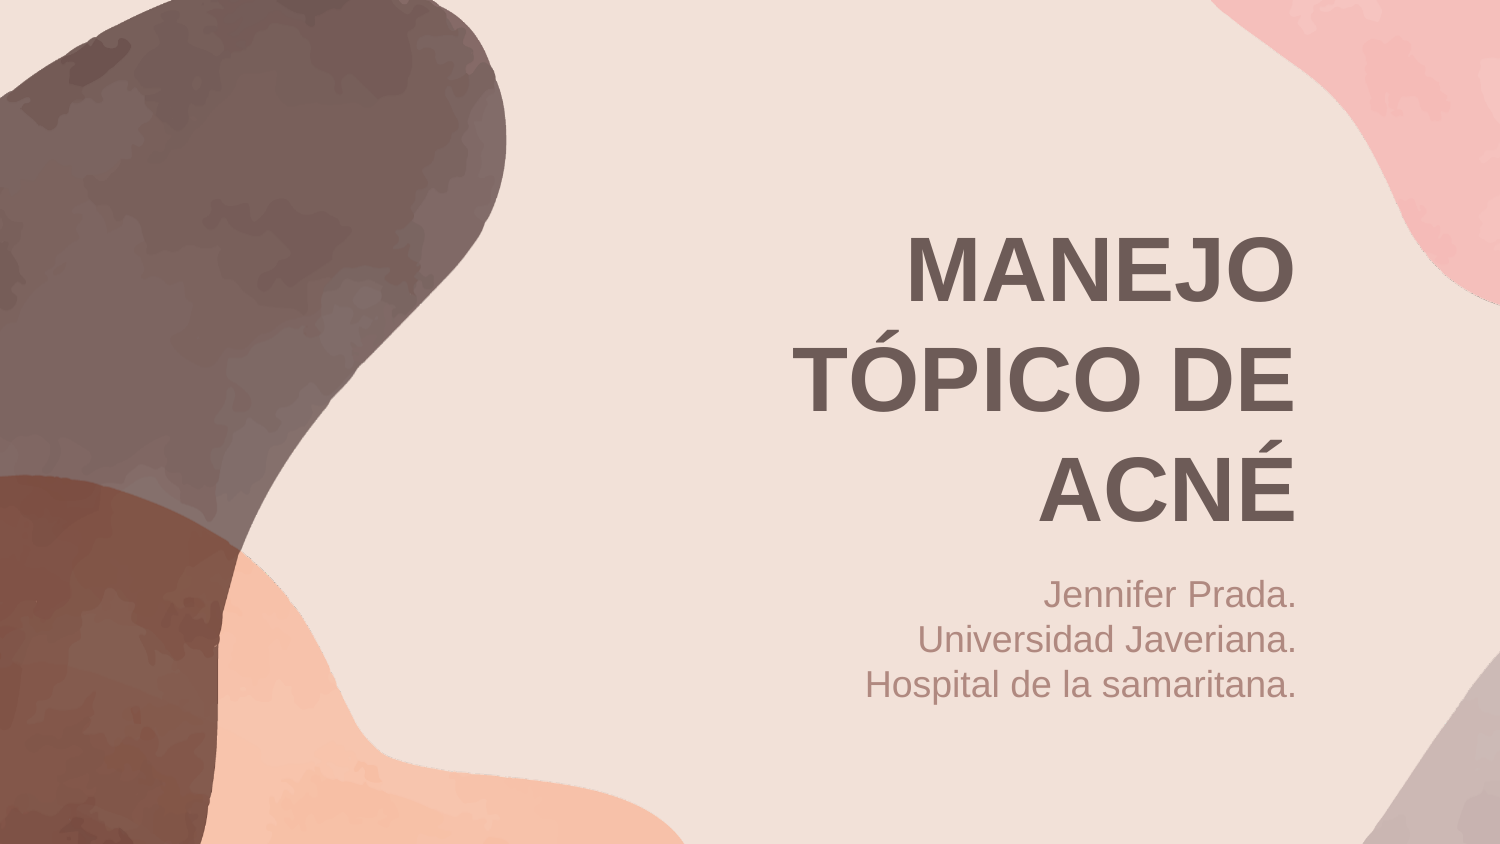

# MANEJO TÓPICO DE ACNÉ
Jennifer Prada.
Universidad Javeriana.
Hospital de la samaritana.